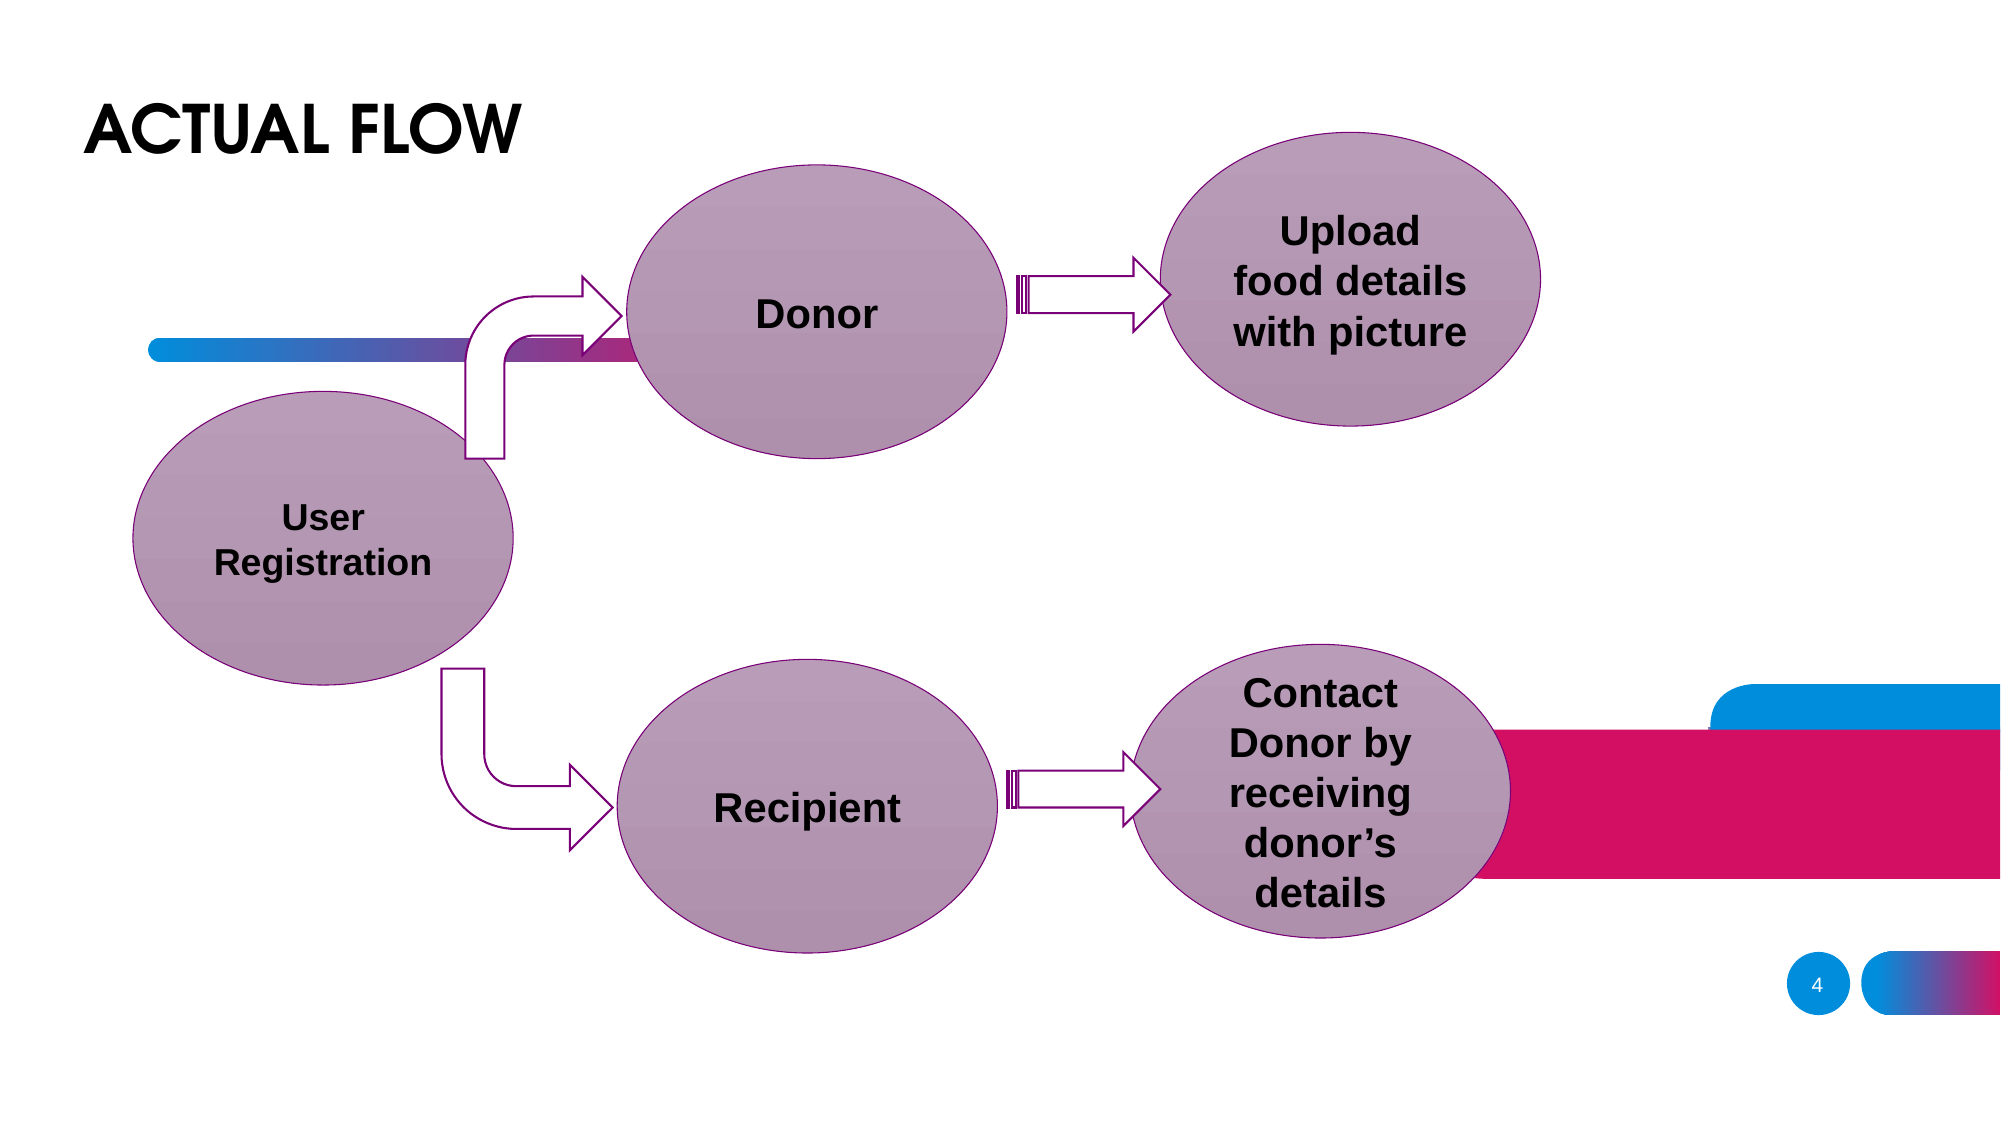

# ACTUAL FLOW
Upload food details with picture
Donor

User Registration
Contact Donor by receiving donor’s details
Recipient

4